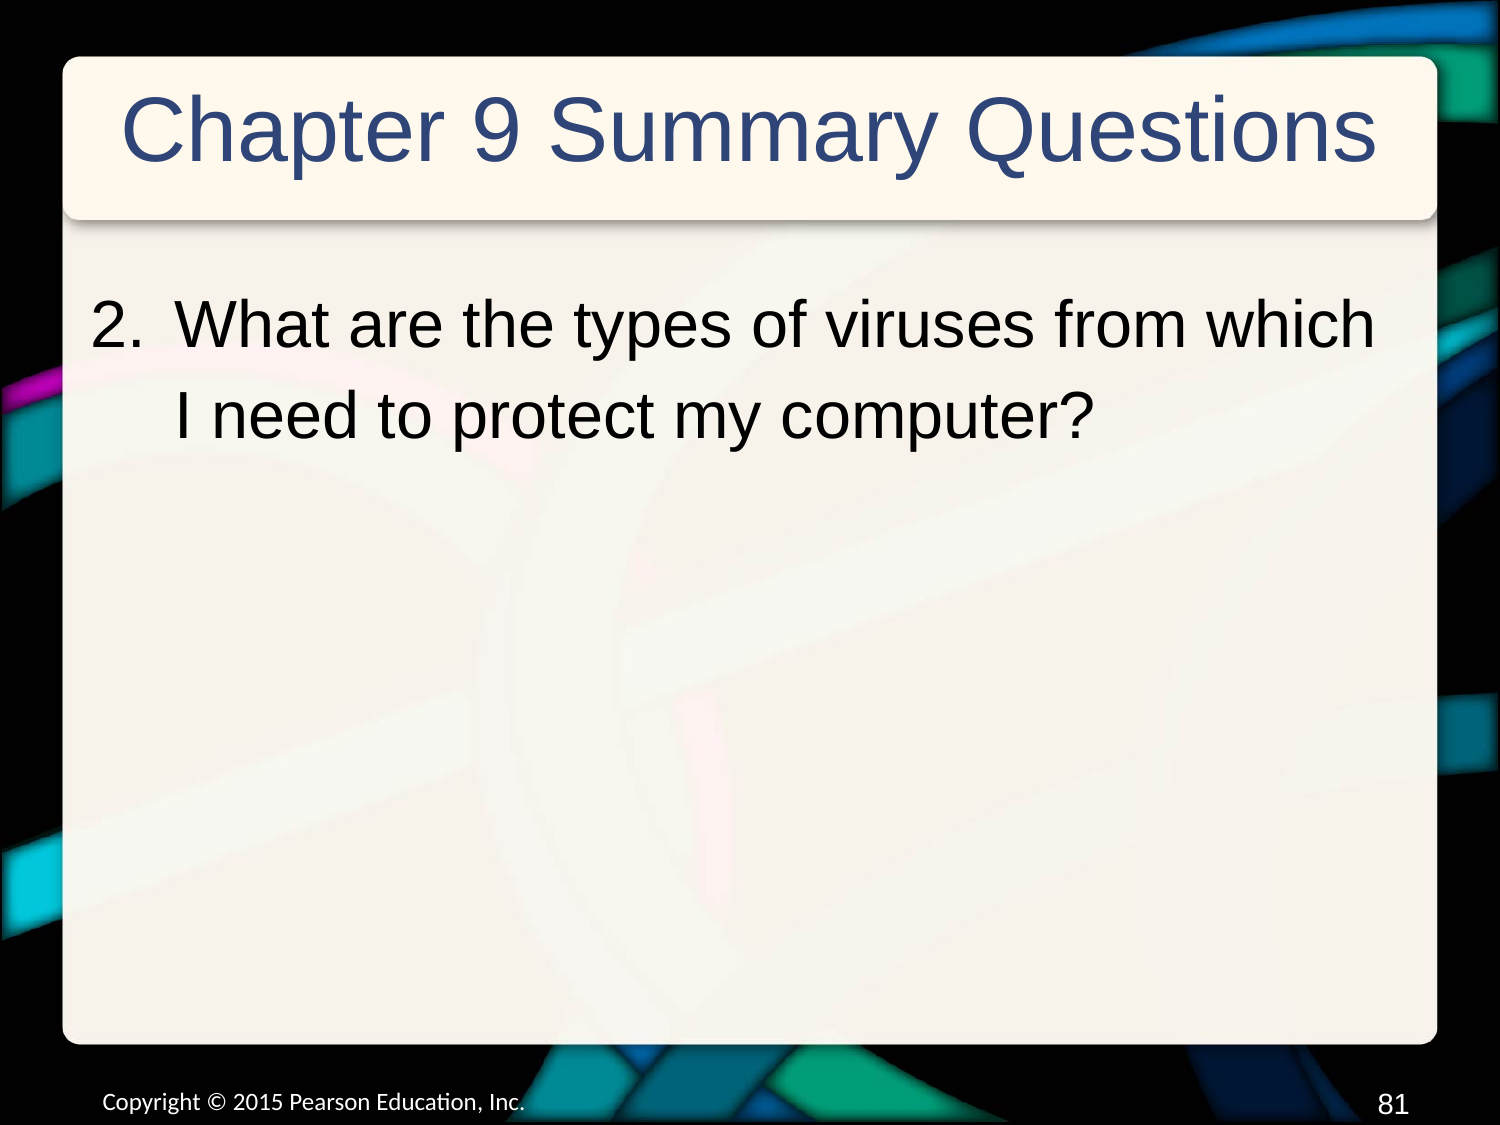

# Chapter 9 Summary Questions
What are the types of viruses from which I need to protect my computer?
Copyright © 2015 Pearson Education, Inc.
81